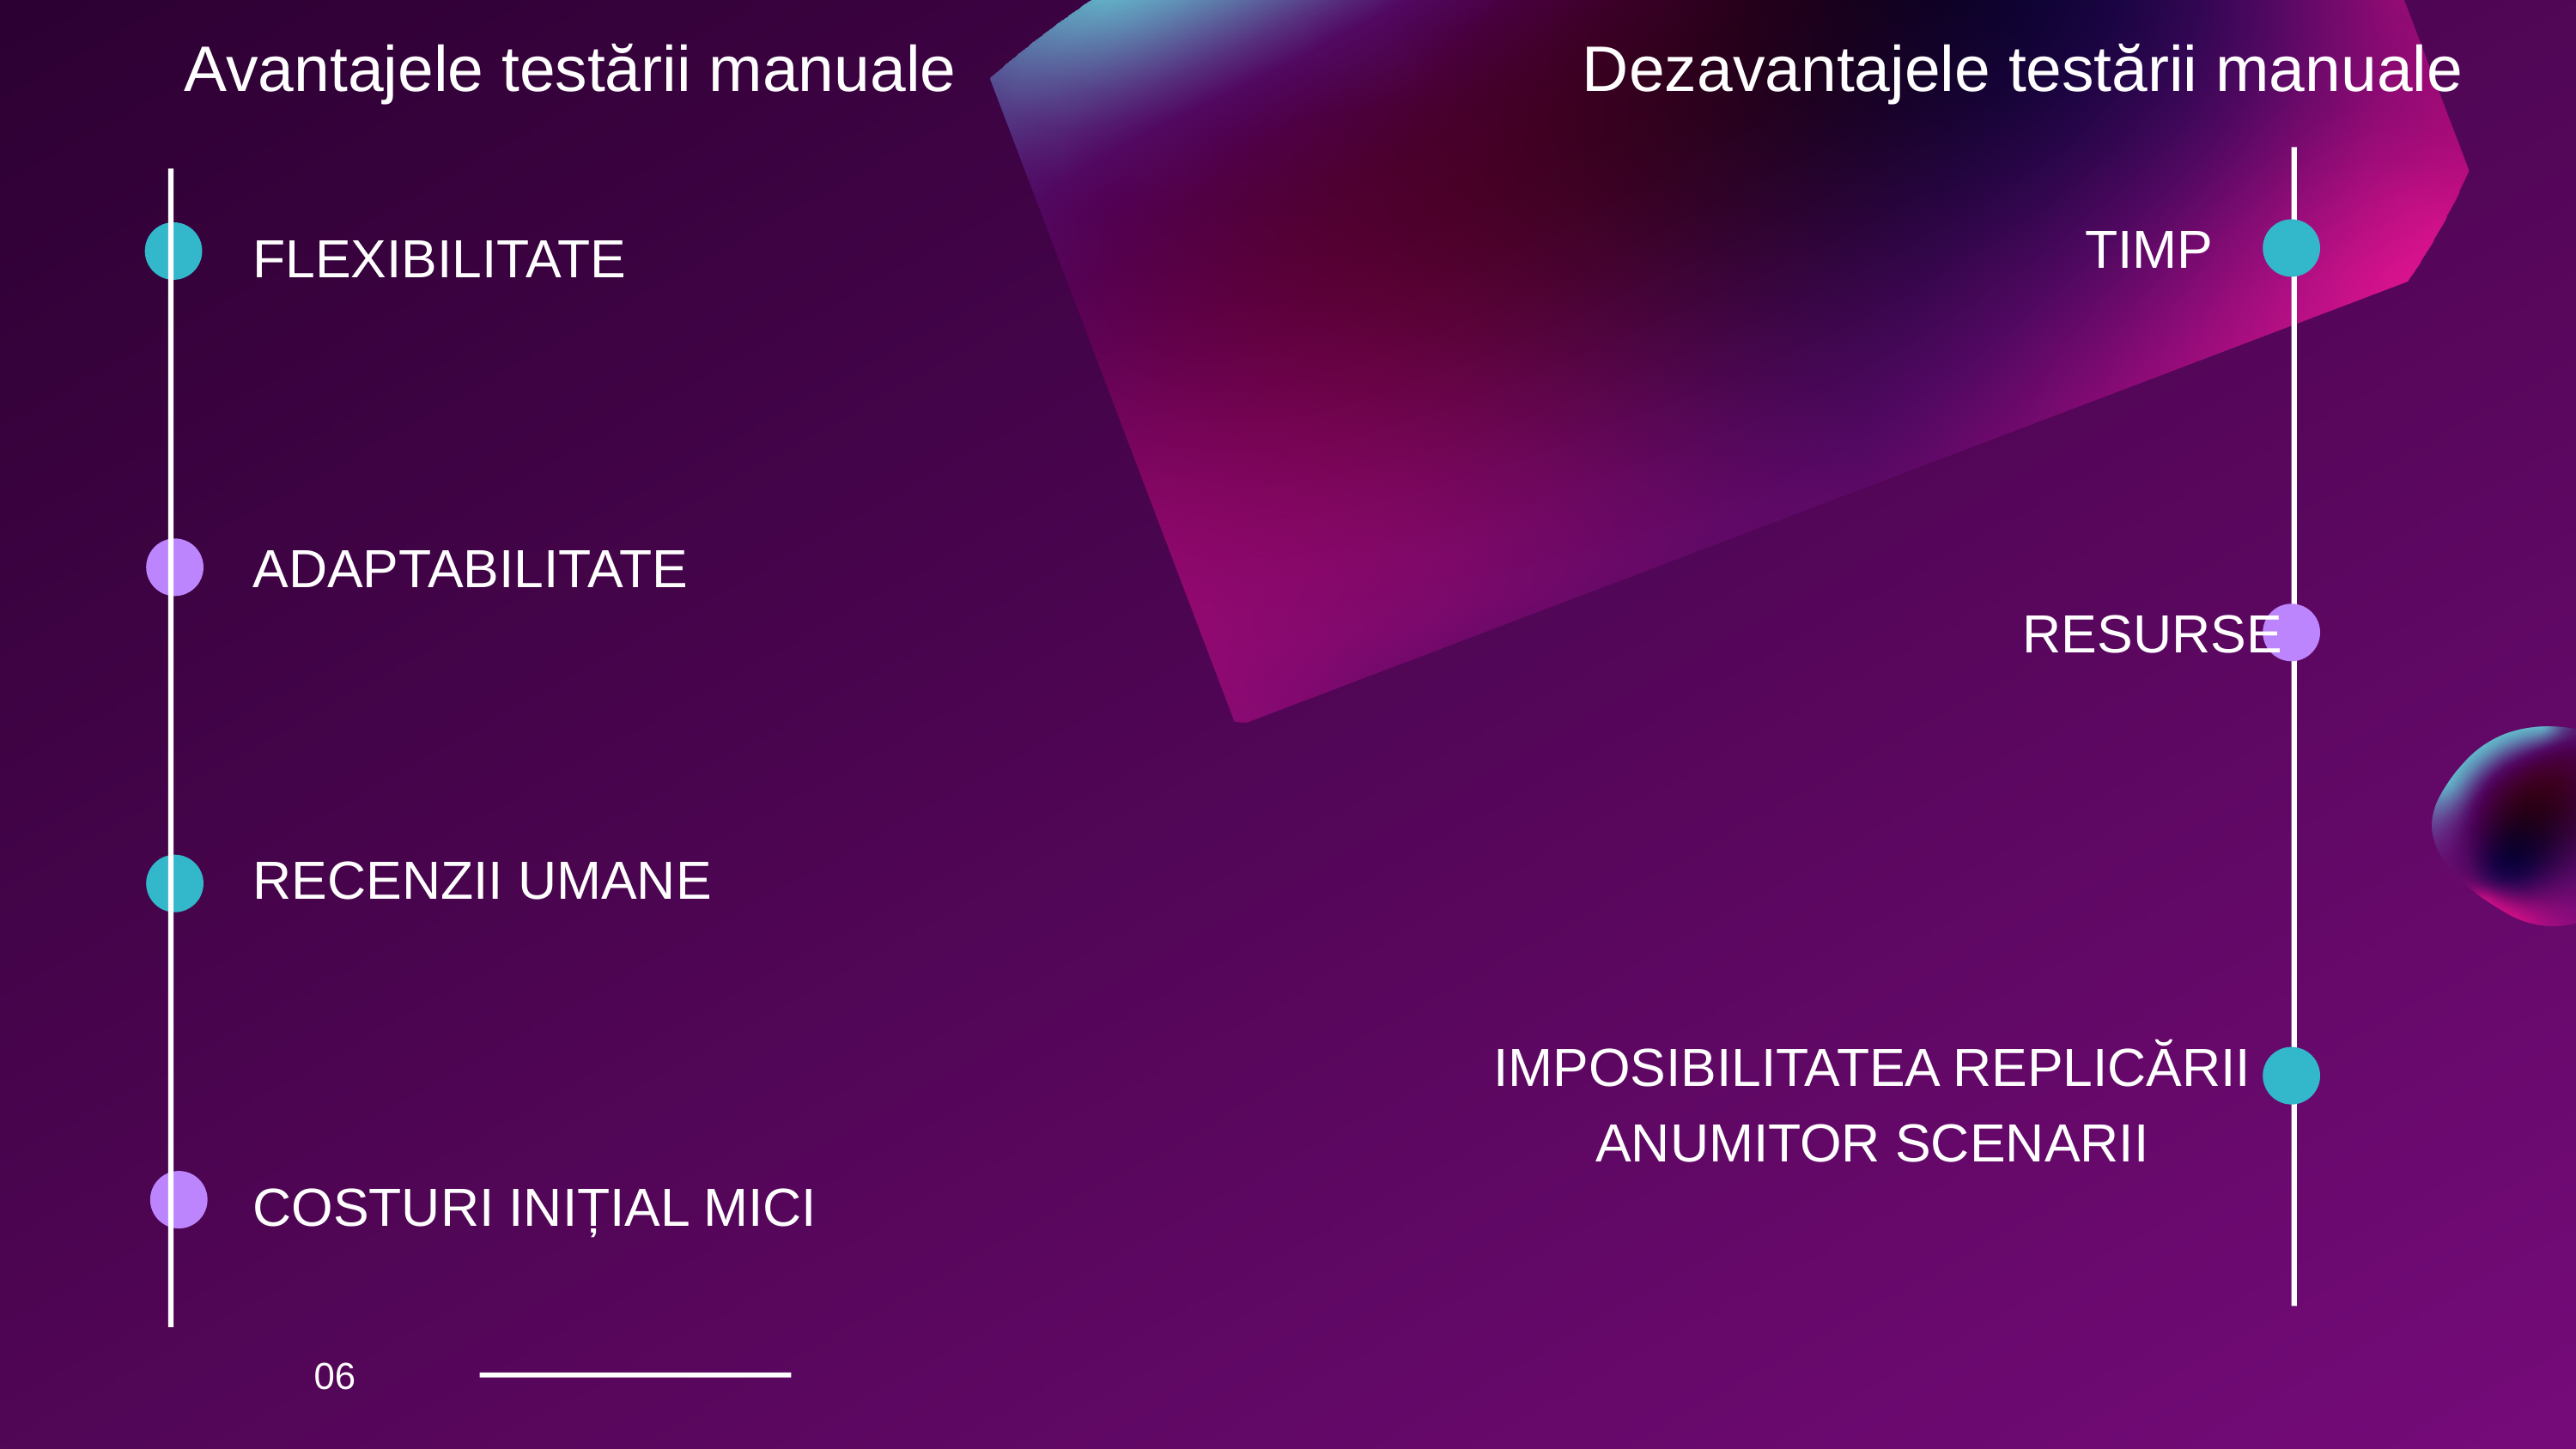

Avantajele testării manuale
Dezavantajele testării manuale

TIMP
FLEXIBILITATE

ADAPTABILITATE

RESURSE

RECENZII UMANE

IMPOSIBILITATEA REPLICĂRII ANUMITOR SCENARII

COSTURI INIȚIAL MICI

06